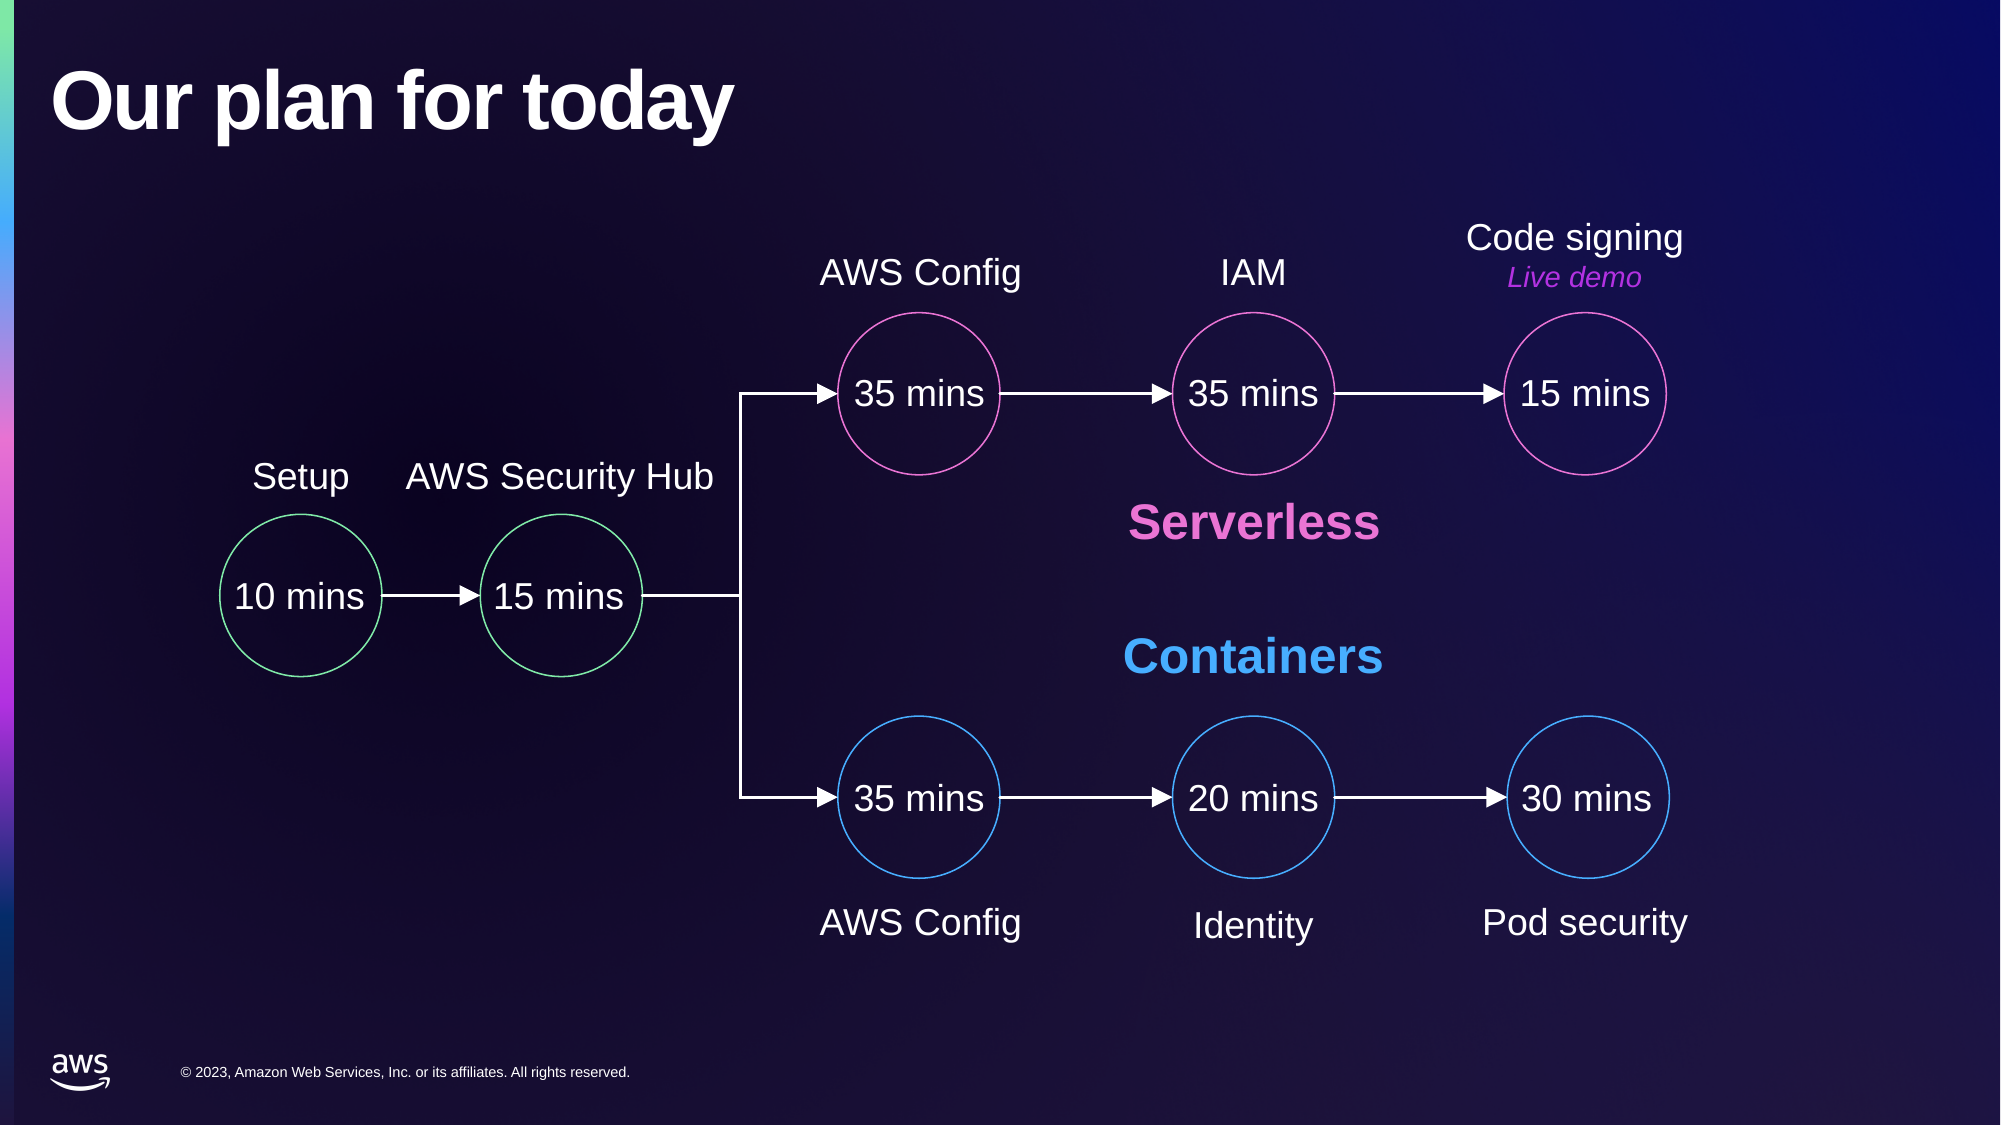

# Our plan for today
Code signing
Live demo
AWS Config
IAM

35 mins
35 mins
15 mins
Setup
AWS Security Hub
Serverless

10 mins
15 mins
Containers

35 mins
20 mins
30 mins
AWS Config
Pod security
Identity